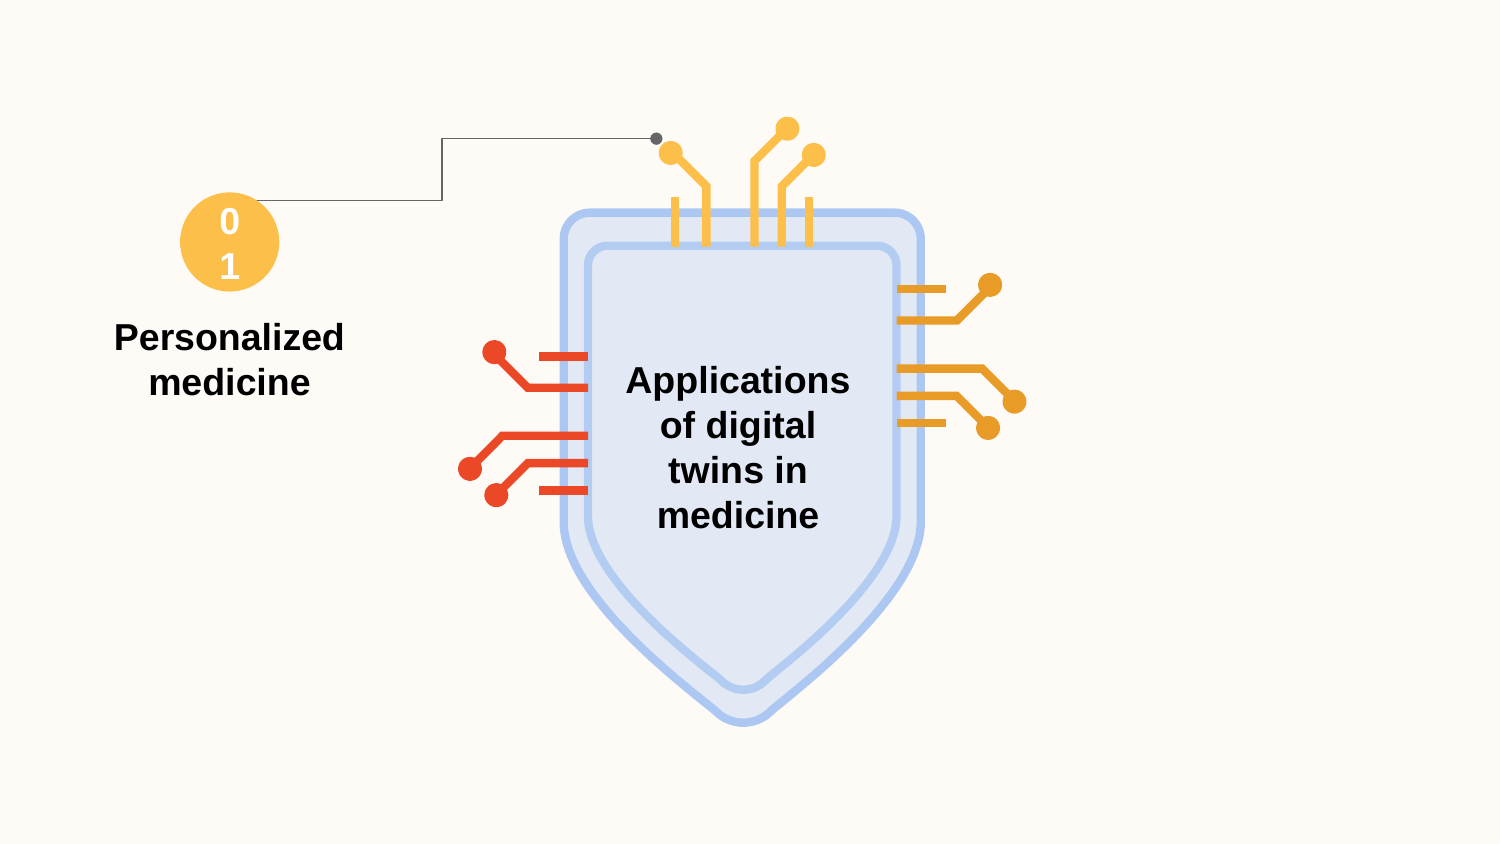

01
Personalized medicine
Applications of digital twins in medicine